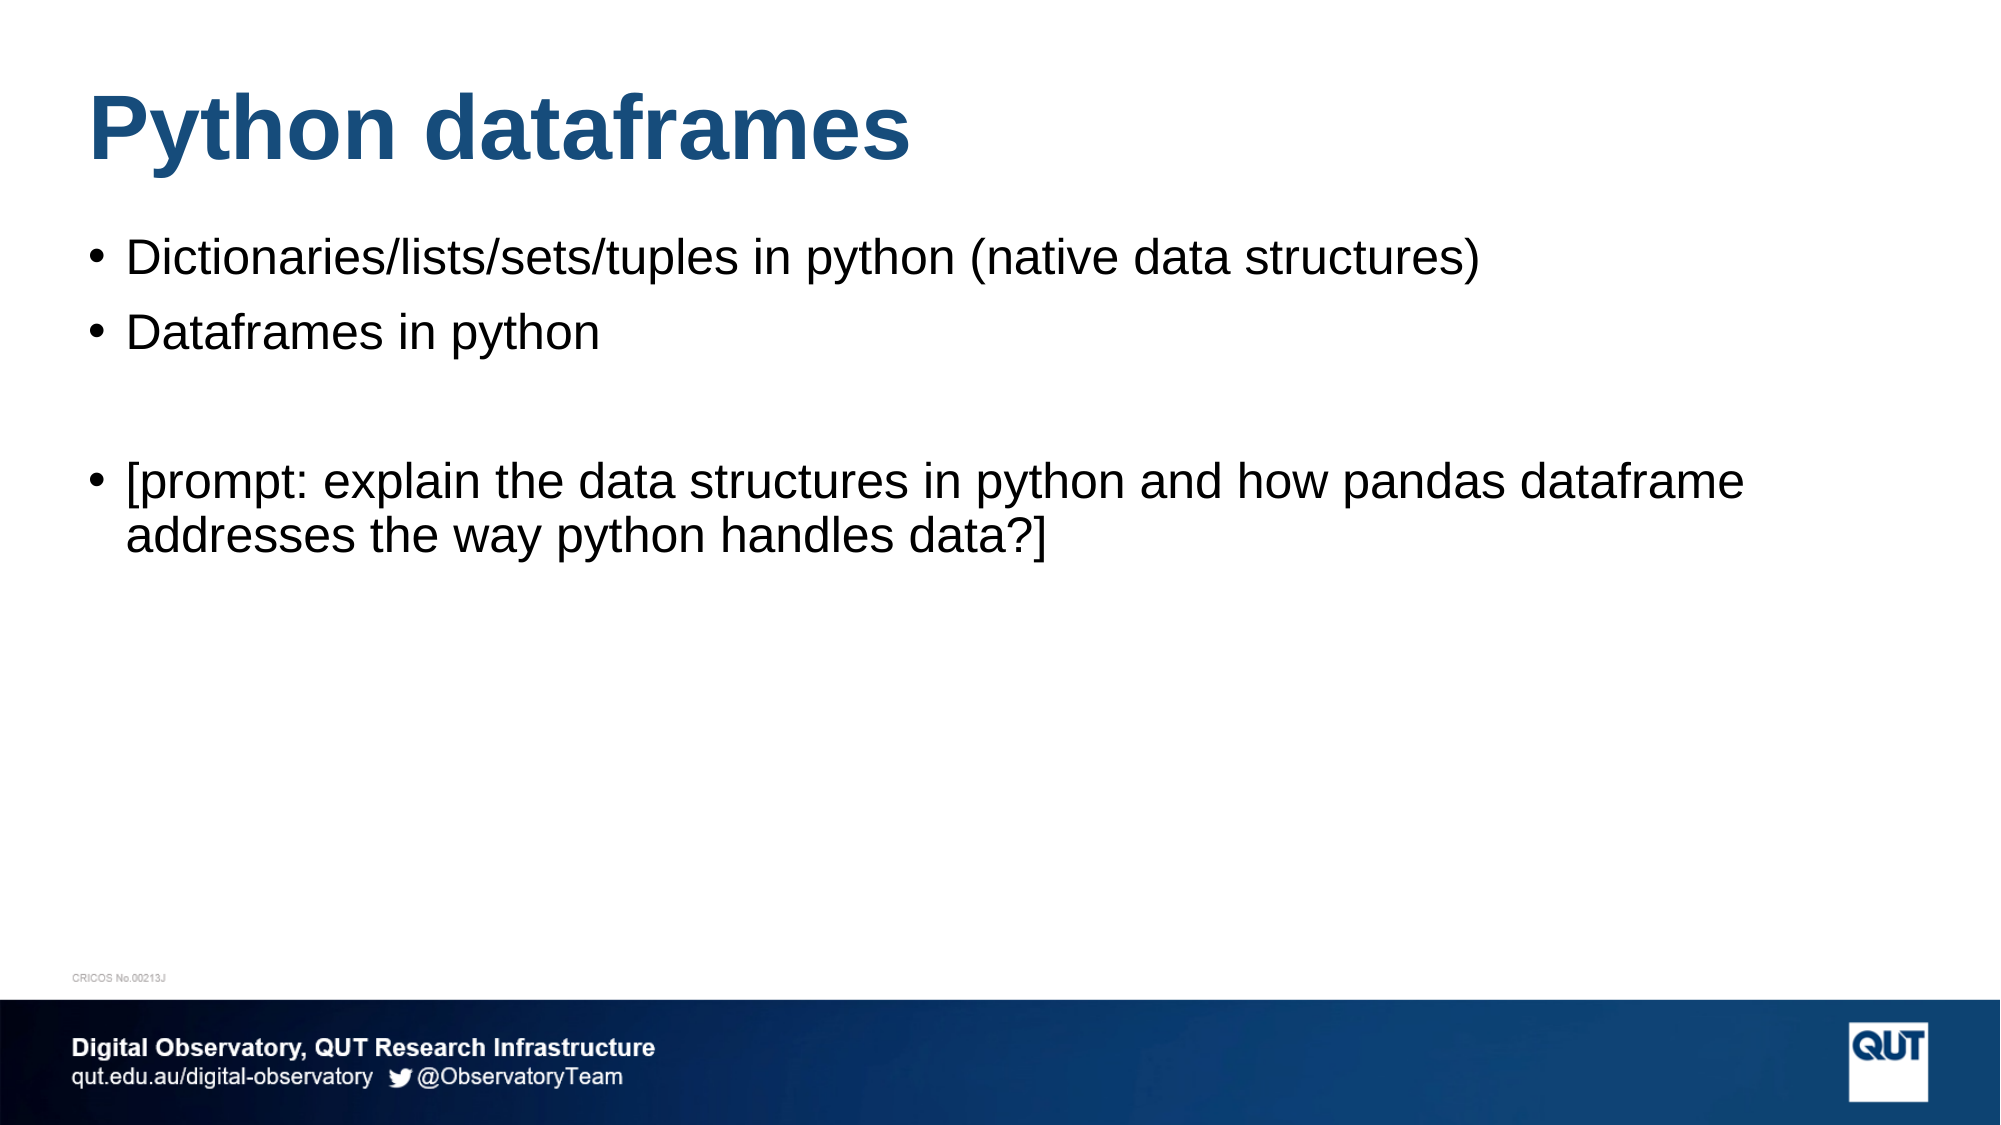

# Python dataframes
Dictionaries/lists/sets/tuples in python (native data structures)
Dataframes in python

[prompt: explain the data structures in python and how pandas dataframe addresses the way python handles data?]